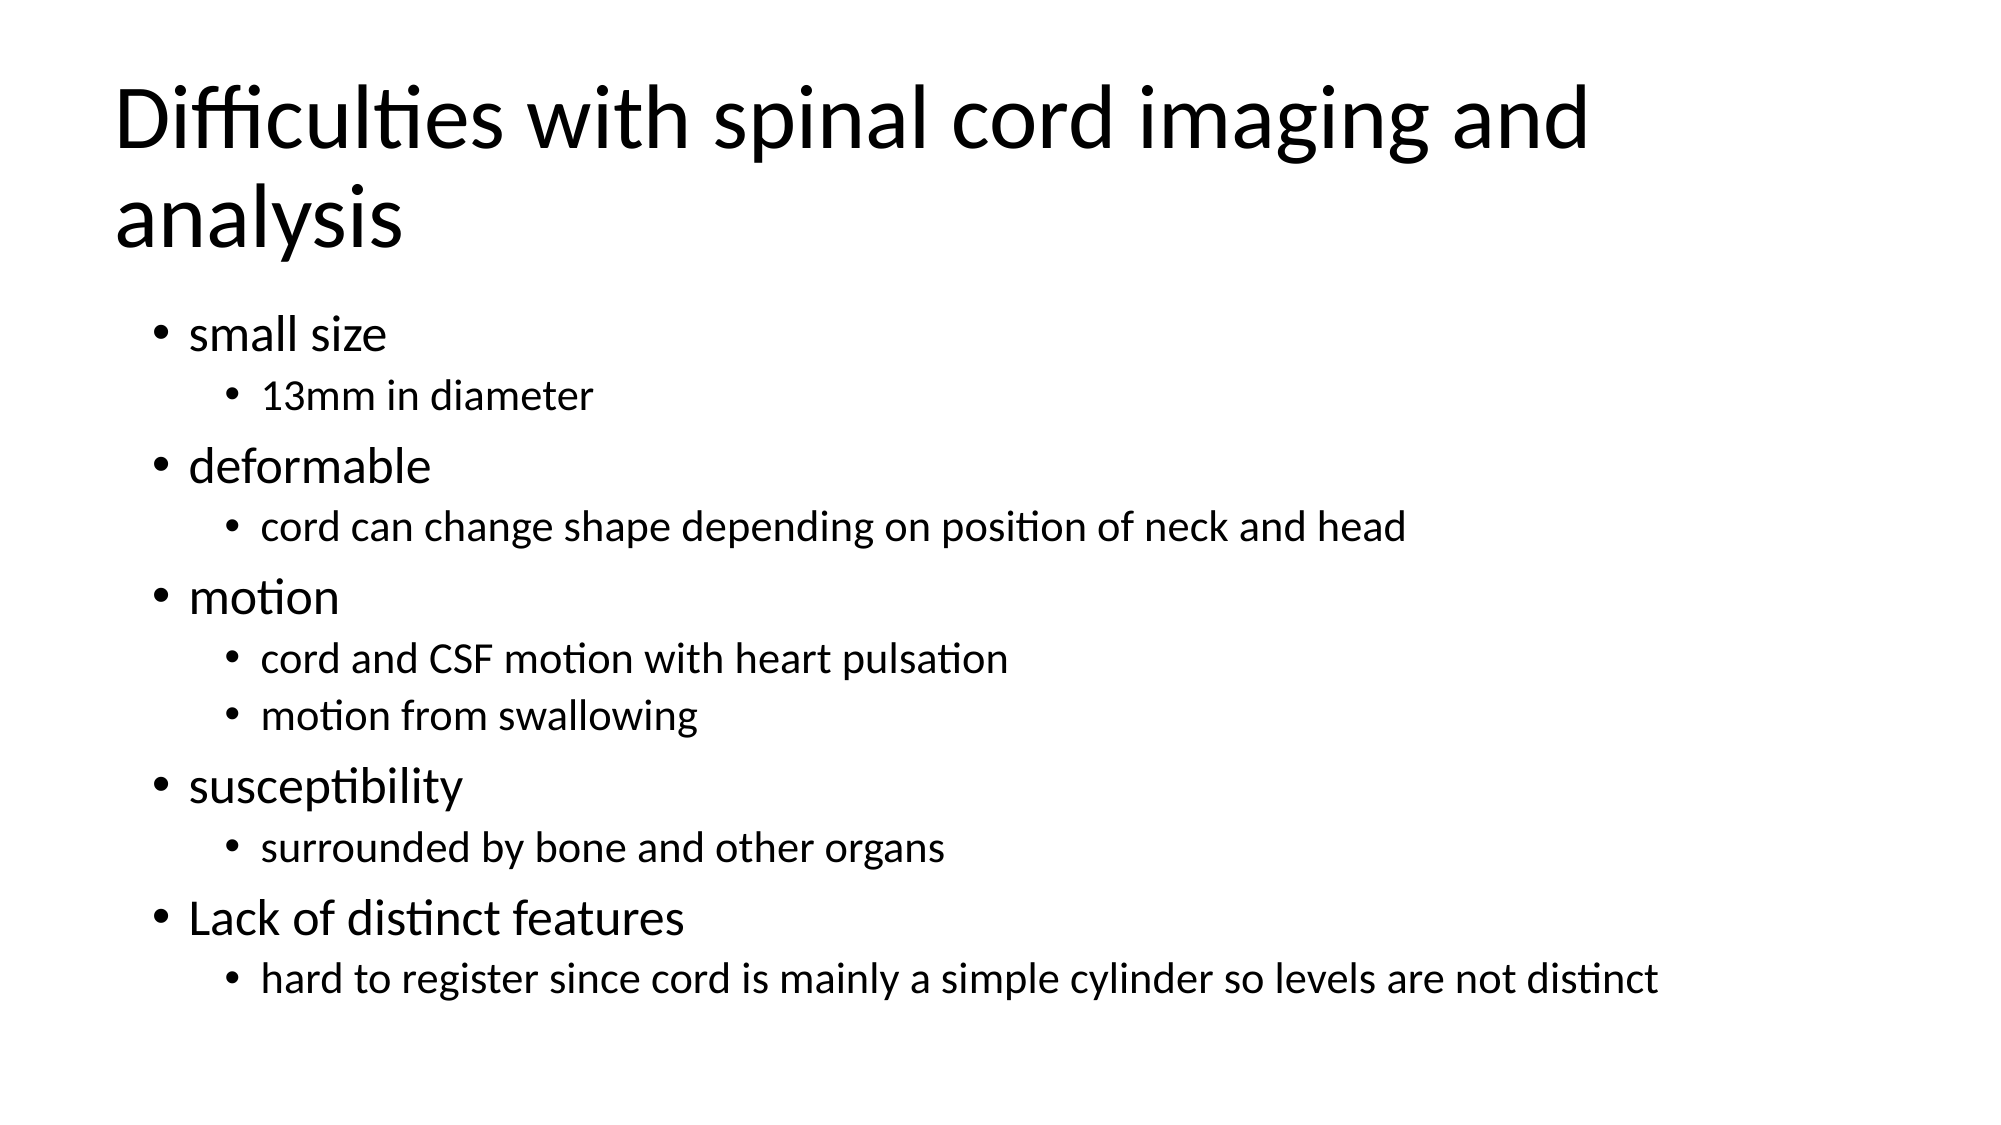

# Difficulties with spinal cord imaging and analysis
small size
13mm in diameter
deformable
cord can change shape depending on position of neck and head
motion
cord and CSF motion with heart pulsation
motion from swallowing
susceptibility
surrounded by bone and other organs
Lack of distinct features
hard to register since cord is mainly a simple cylinder so levels are not distinct